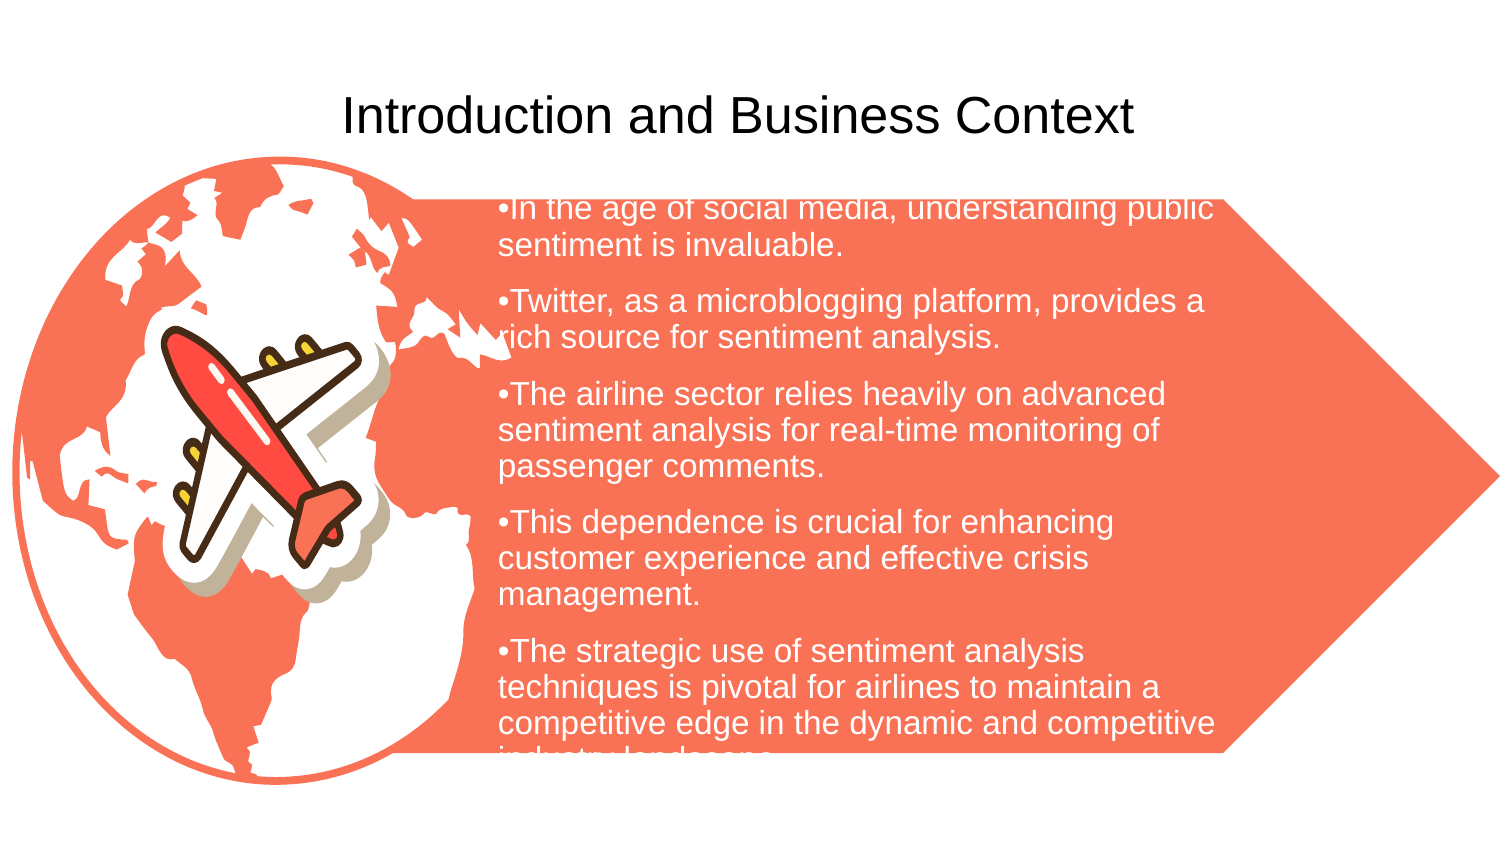

# Introduction and Business Context

•In the age of social media, understanding public sentiment is invaluable.
•Twitter, as a microblogging platform, provides a rich source for sentiment analysis.
•The airline sector relies heavily on advanced sentiment analysis for real-time monitoring of passenger comments.
•This dependence is crucial for enhancing customer experience and effective crisis management.
•The strategic use of sentiment analysis techniques is pivotal for airlines to maintain a competitive edge in the dynamic and competitive industry landscape.